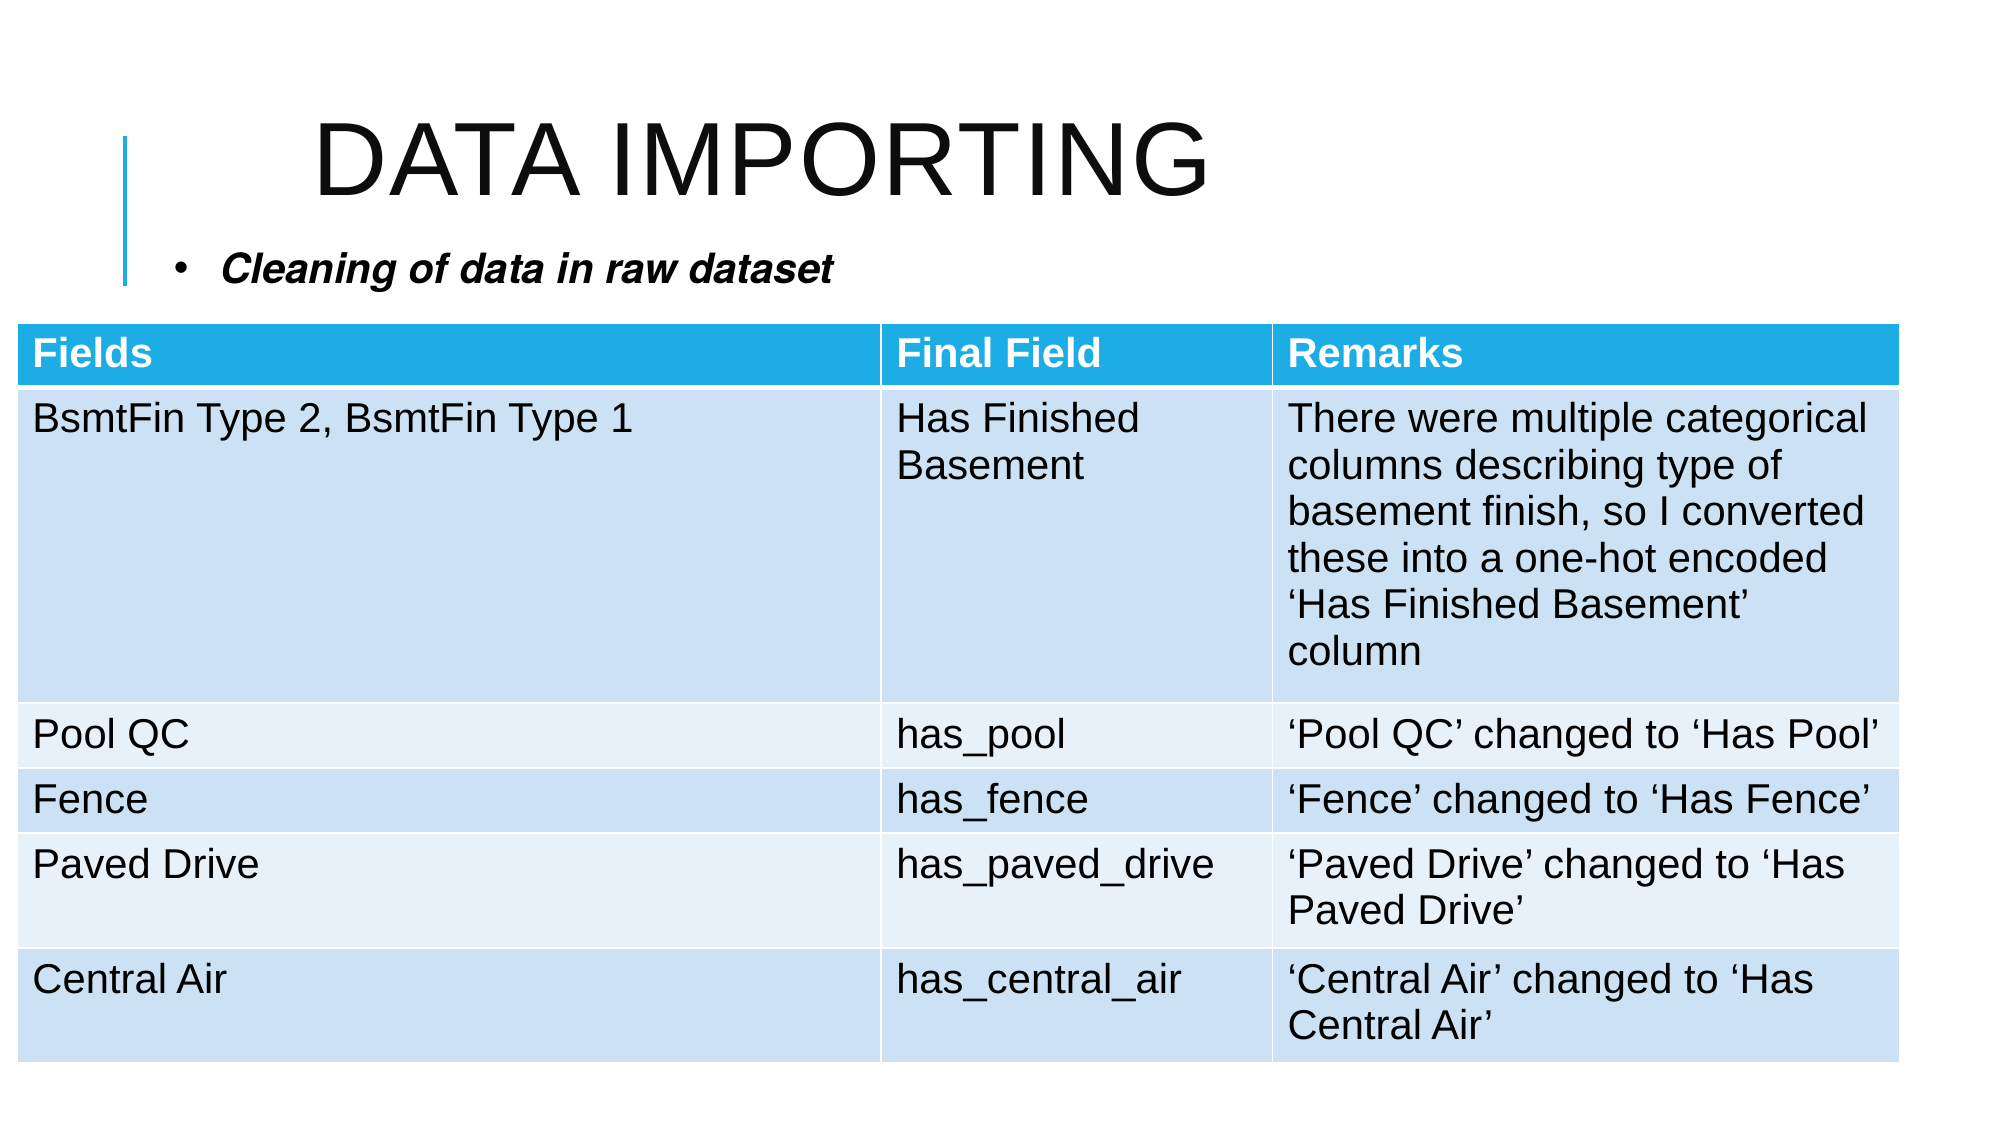

# Data importing
Cleaning of data in raw dataset

| Fields | Final Field | Remarks |
| --- | --- | --- |
| BsmtFin Type 2, BsmtFin Type 1 | Has Finished Basement | There were multiple categorical columns describing type of basement finish, so I converted these into a one-hot encoded ‘Has Finished Basement’ column |
| Pool QC | has\_pool | ‘Pool QC’ changed to ‘Has Pool’ |
| Fence | has\_fence | ‘Fence’ changed to ‘Has Fence’ |
| Paved Drive | has\_paved\_drive | ‘Paved Drive’ changed to ‘Has Paved Drive’ |
| Central Air | has\_central\_air | ‘Central Air’ changed to ‘Has Central Air’ |